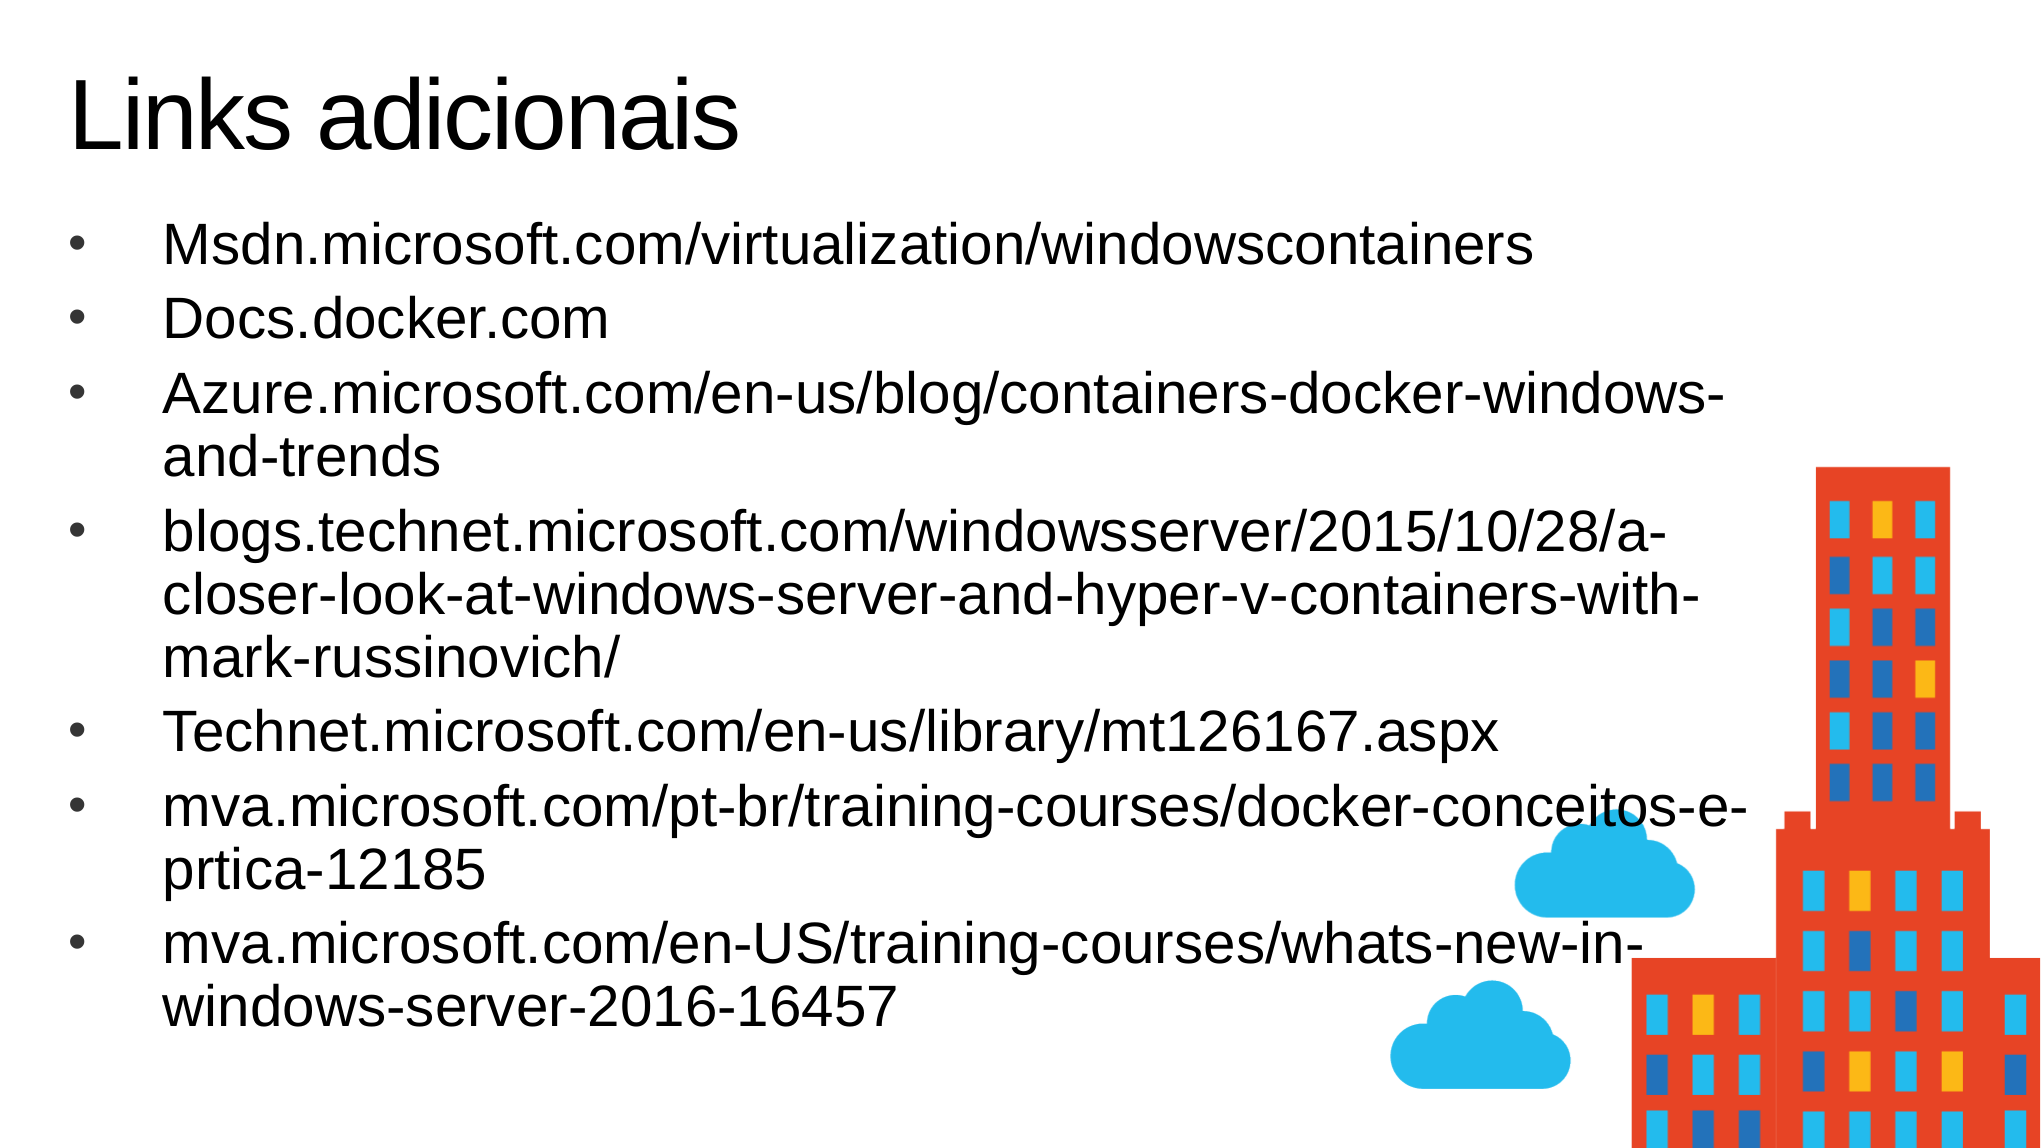

# Links adicionais
Msdn.microsoft.com/virtualization/windowscontainers
Docs.docker.com
Azure.microsoft.com/en-us/blog/containers-docker-windows-and-trends
blogs.technet.microsoft.com/windowsserver/2015/10/28/a-closer-look-at-windows-server-and-hyper-v-containers-with-mark-russinovich/
Technet.microsoft.com/en-us/library/mt126167.aspx
mva.microsoft.com/pt-br/training-courses/docker-conceitos-e-prtica-12185
mva.microsoft.com/en-US/training-courses/whats-new-in-windows-server-2016-16457